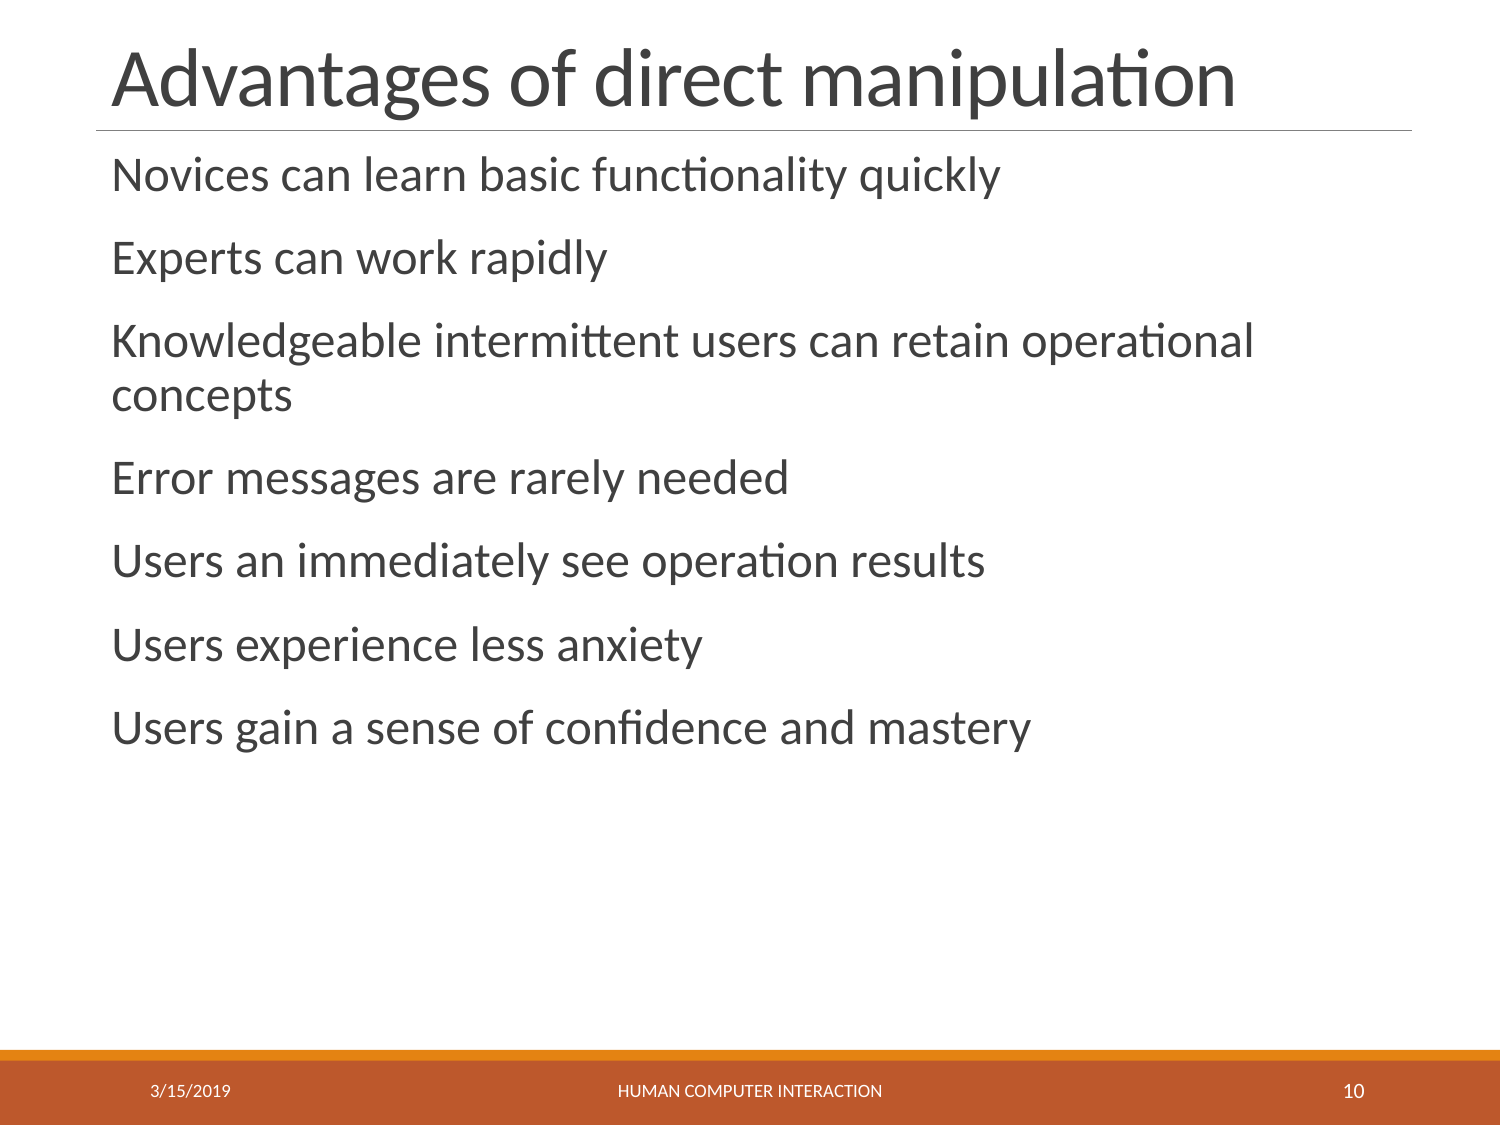

# Advantages of direct manipulation
Novices can learn basic functionality quickly
Experts can work rapidly
Knowledgeable intermittent users can retain operational concepts
Error messages are rarely needed
Users an immediately see operation results
Users experience less anxiety
Users gain a sense of confidence and mastery

3/15/2019
Human Computer Interaction
10